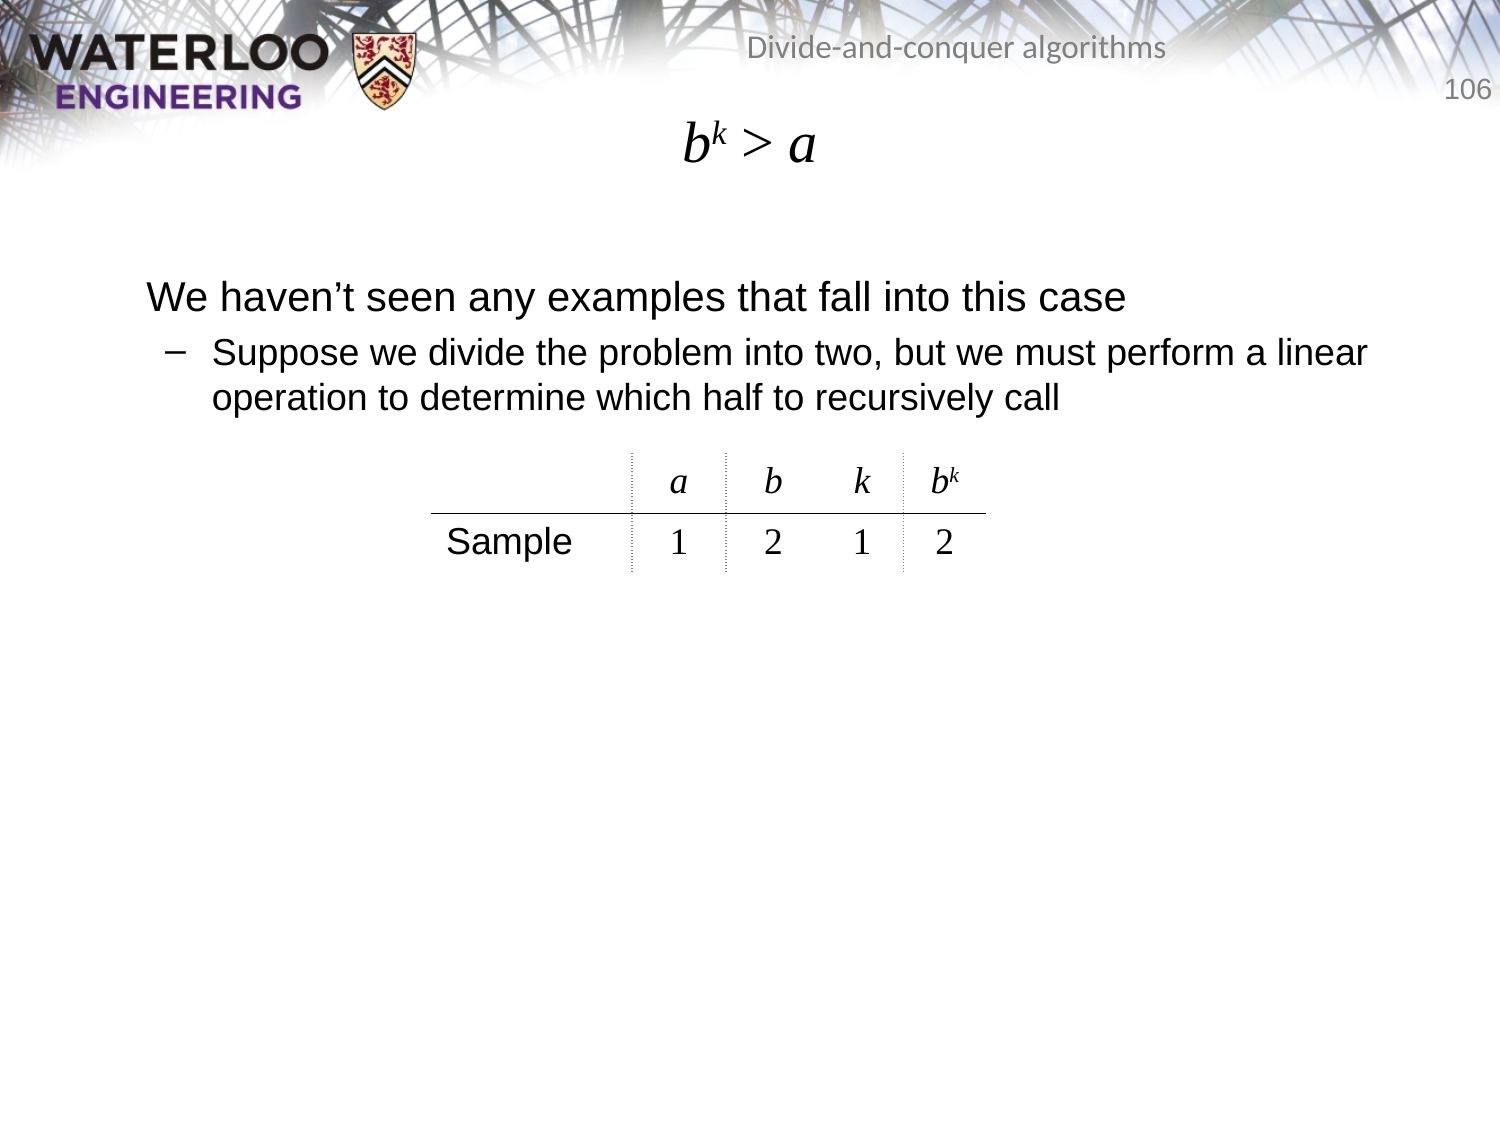

# bk > a
	We haven’t seen any examples that fall into this case
Suppose we divide the problem into two, but we must perform a linear operation to determine which half to recursively call
|  | a | b | k | bk |
| --- | --- | --- | --- | --- |
| Sample | 1 | 2 | 1 | 2 |